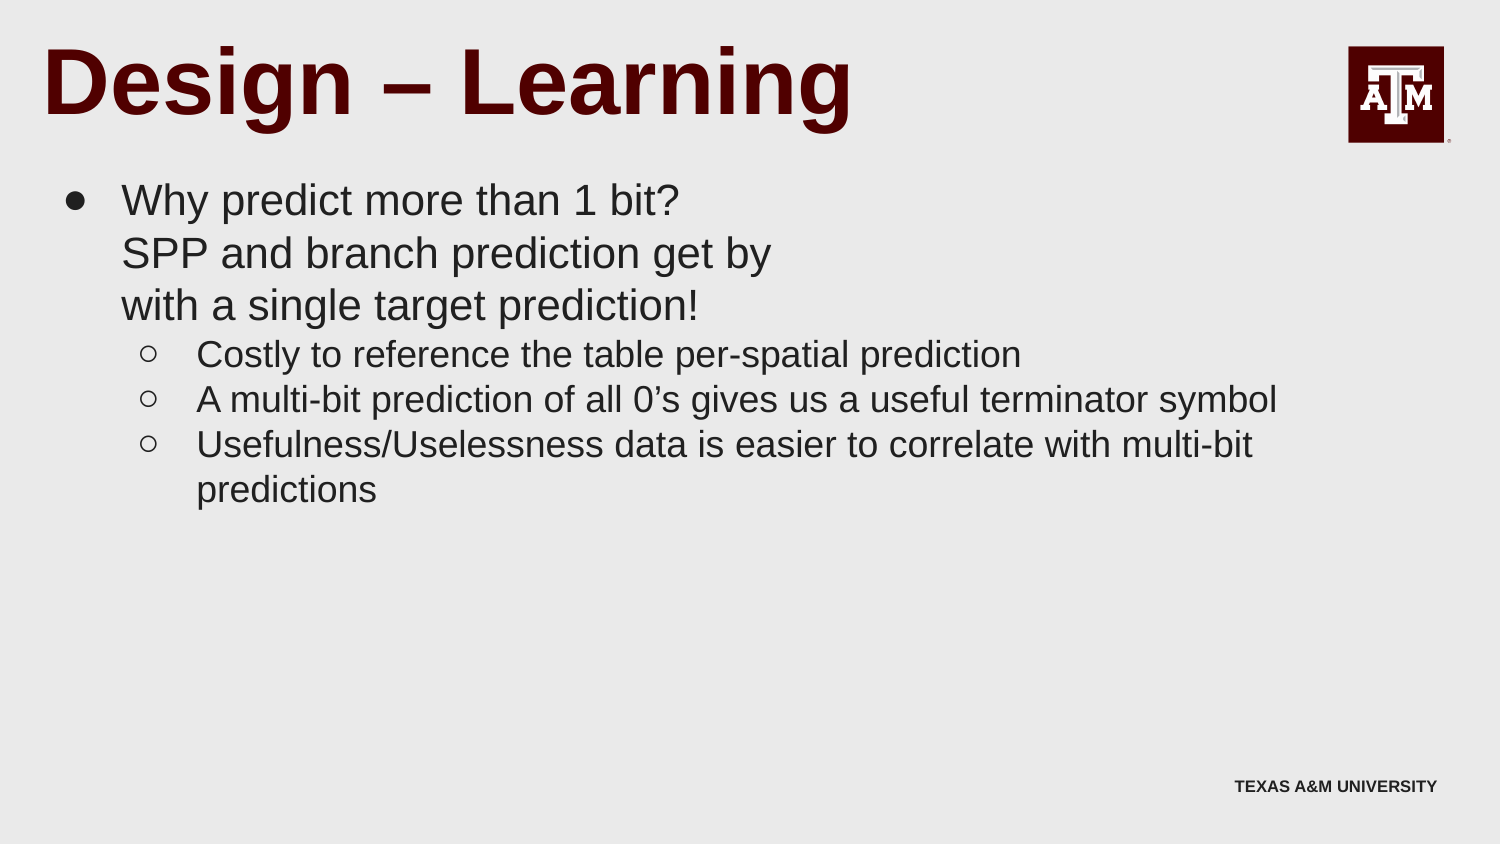

# Design – Learning
Why predict more than 1 bit?
SPP and branch prediction get by
with a single target prediction!
Costly to reference the table per-spatial prediction
A multi-bit prediction of all 0’s gives us a useful terminator symbol
Usefulness/Uselessness data is easier to correlate with multi-bit predictions